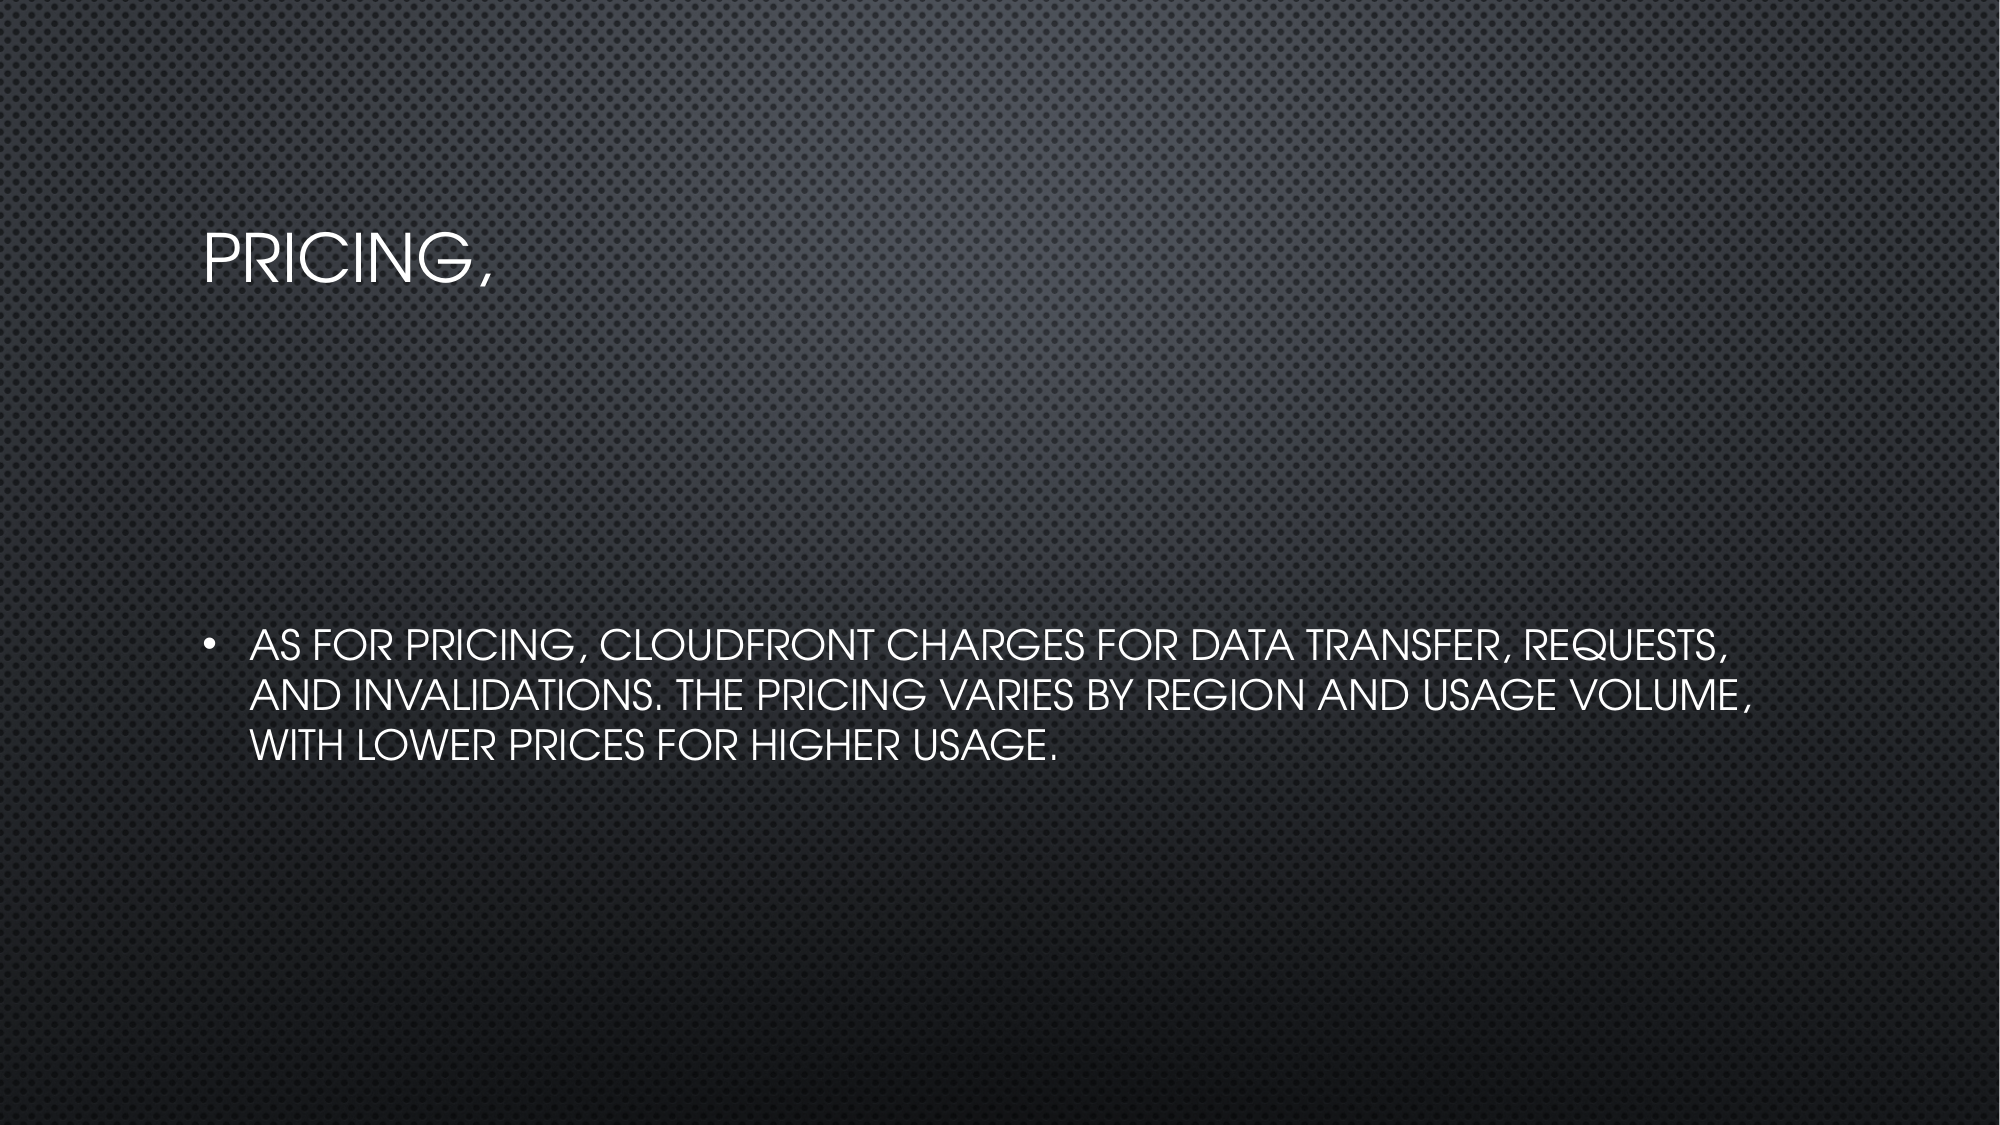

# pricing,
As for pricing, CloudFront charges for data transfer, requests, and invalidations. The pricing varies by region and usage volume, with lower prices for higher usage.